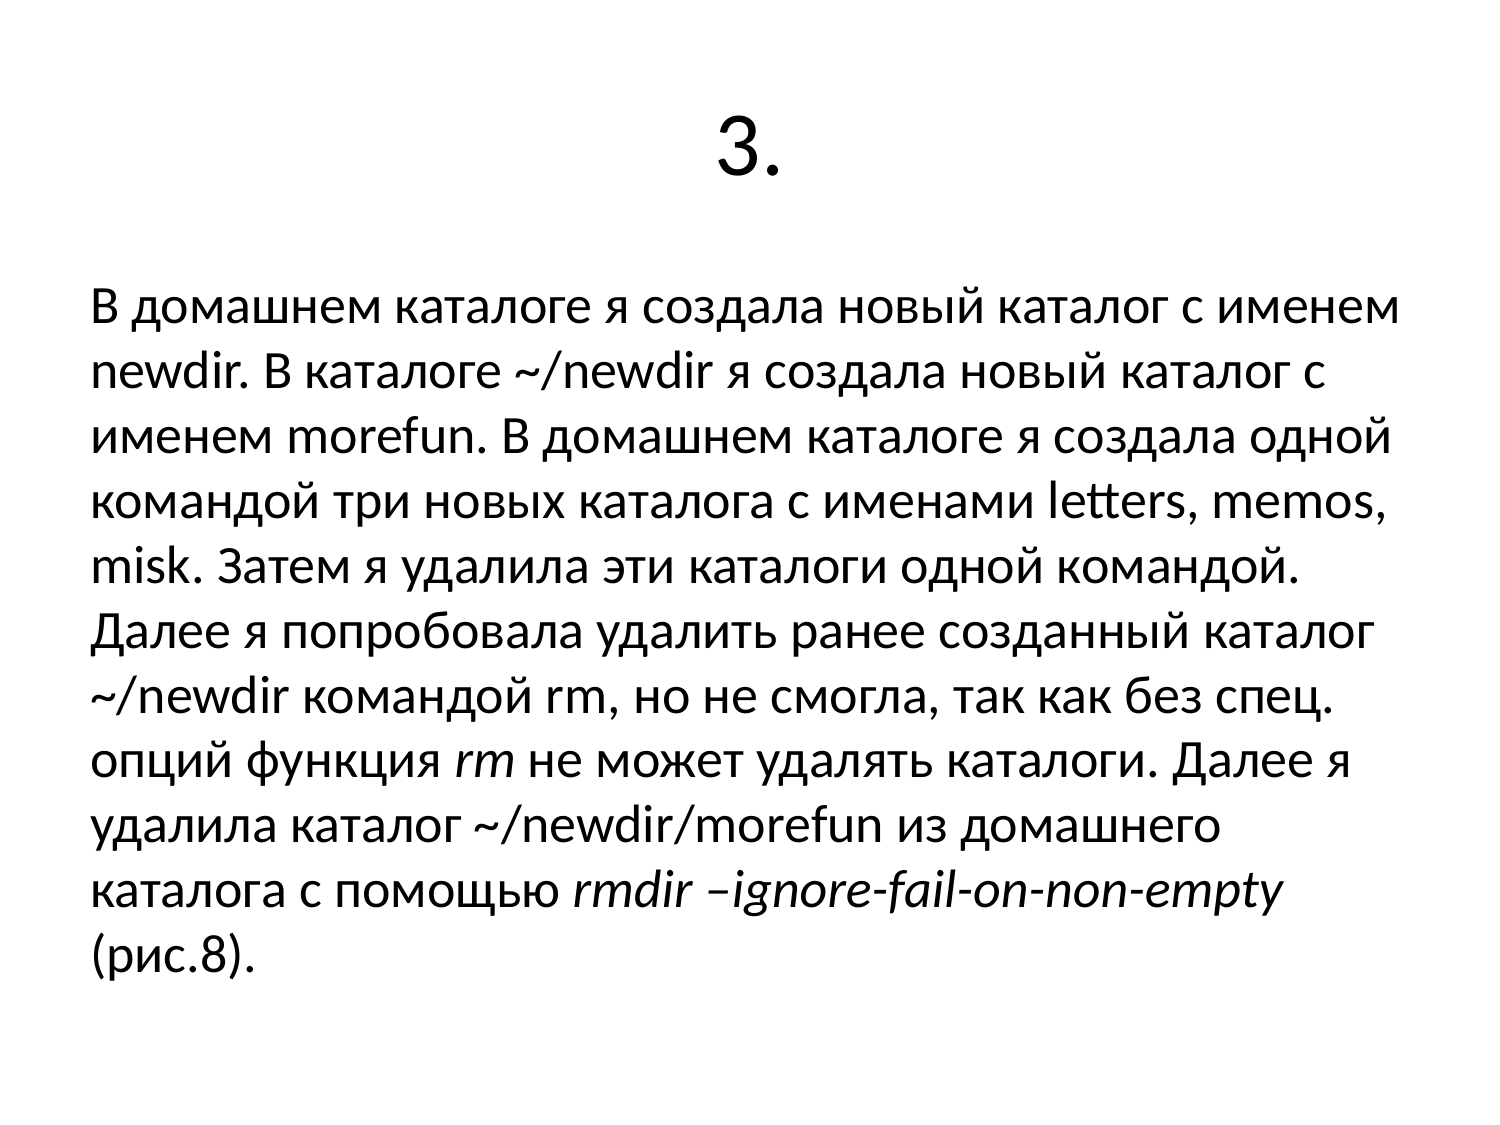

# 3.
В домашнем каталоге я создала новый каталог с именем newdir. В каталоге ~/newdir я создала новый каталог с именем morefun. В домашнем каталоге я создала одной командой три новых каталога с именами letters, memos, misk. Затем я удалила эти каталоги одной командой. Далее я попробовала удалить ранее созданный каталог ~/newdir командой rm, но не смогла, так как без спец. опций функция rm не может удалять каталоги. Далее я удалила каталог ~/newdir/morefun из домашнего каталога с помощью rmdir –ignore-fail-on-non-empty (рис.8).